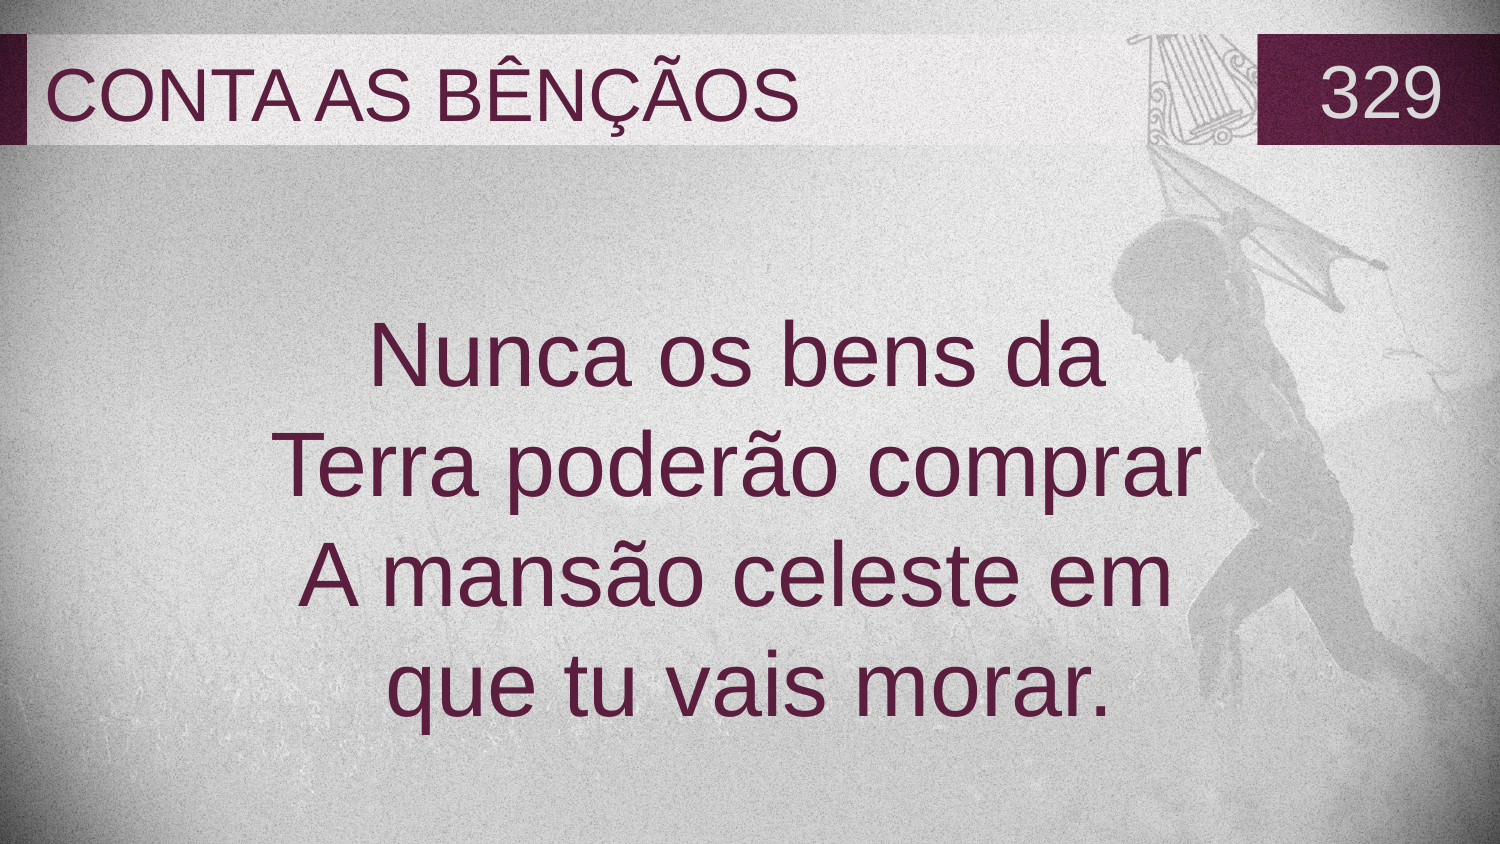

# CONTA AS BÊNÇÃOS
329
Nunca os bens da
Terra poderão comprar
A mansão celeste em
que tu vais morar.